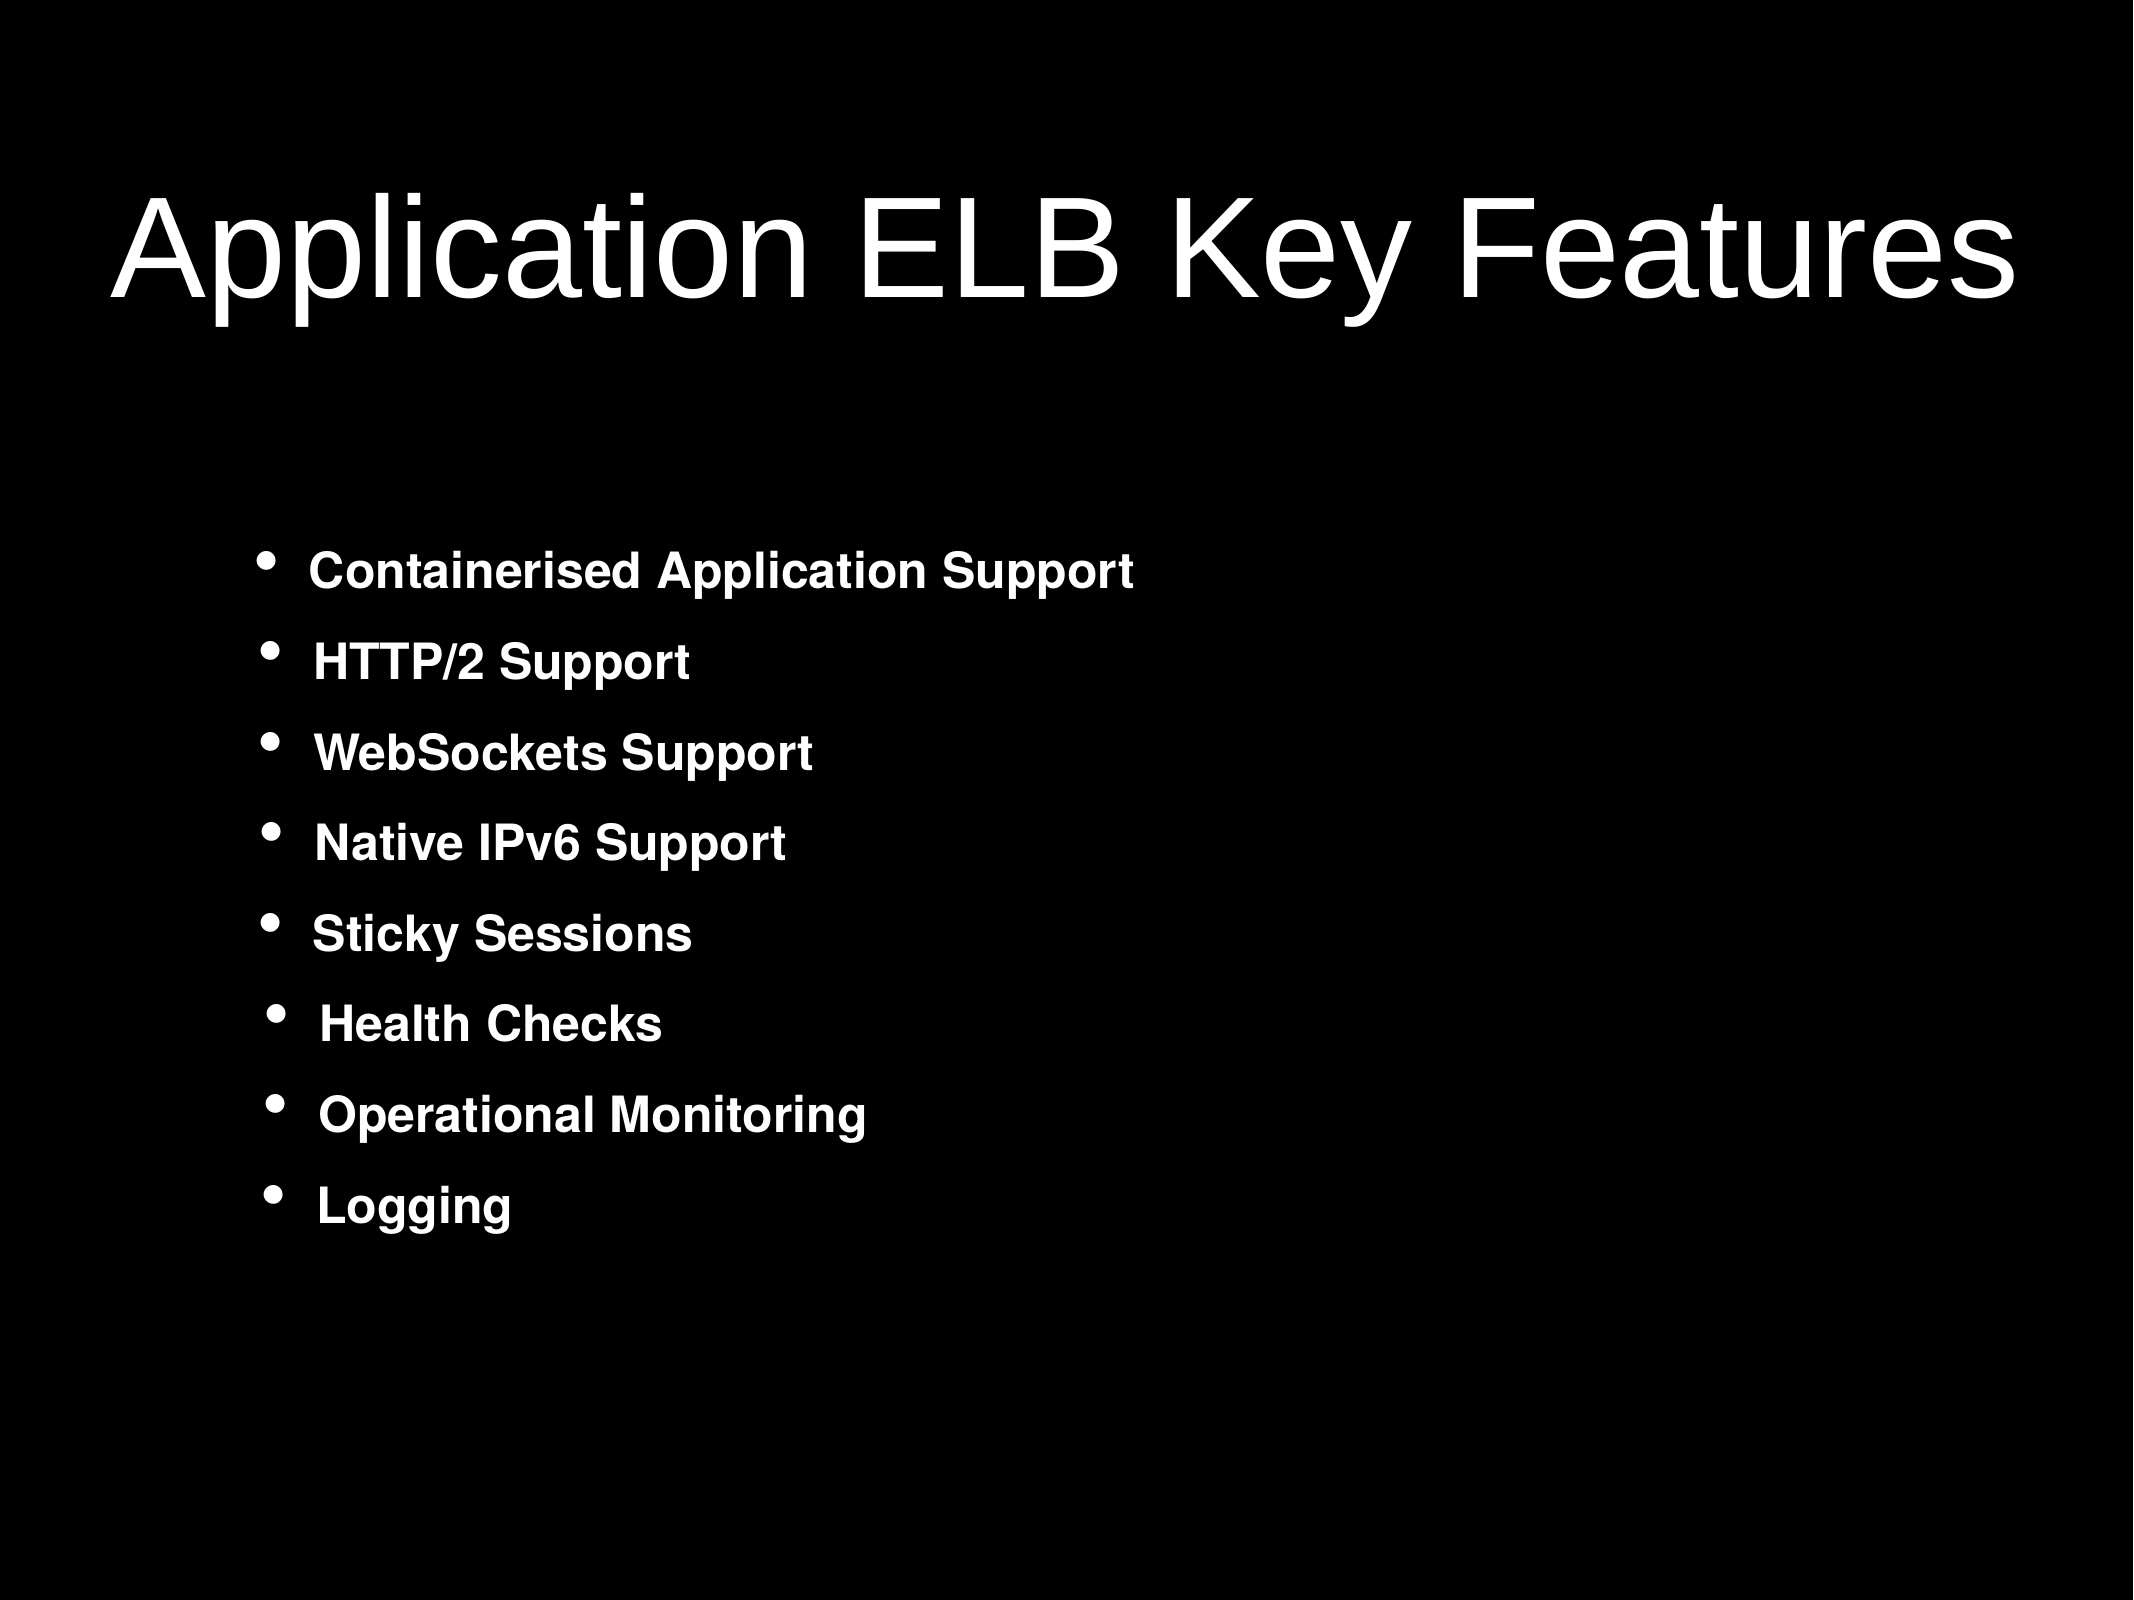

Application ELB Key Features
Containerised Application Support
HTTP/2 Support
WebSockets Support
Native IPv6 Support
Sticky Sessions
Health Checks
Operational Monitoring
Logging